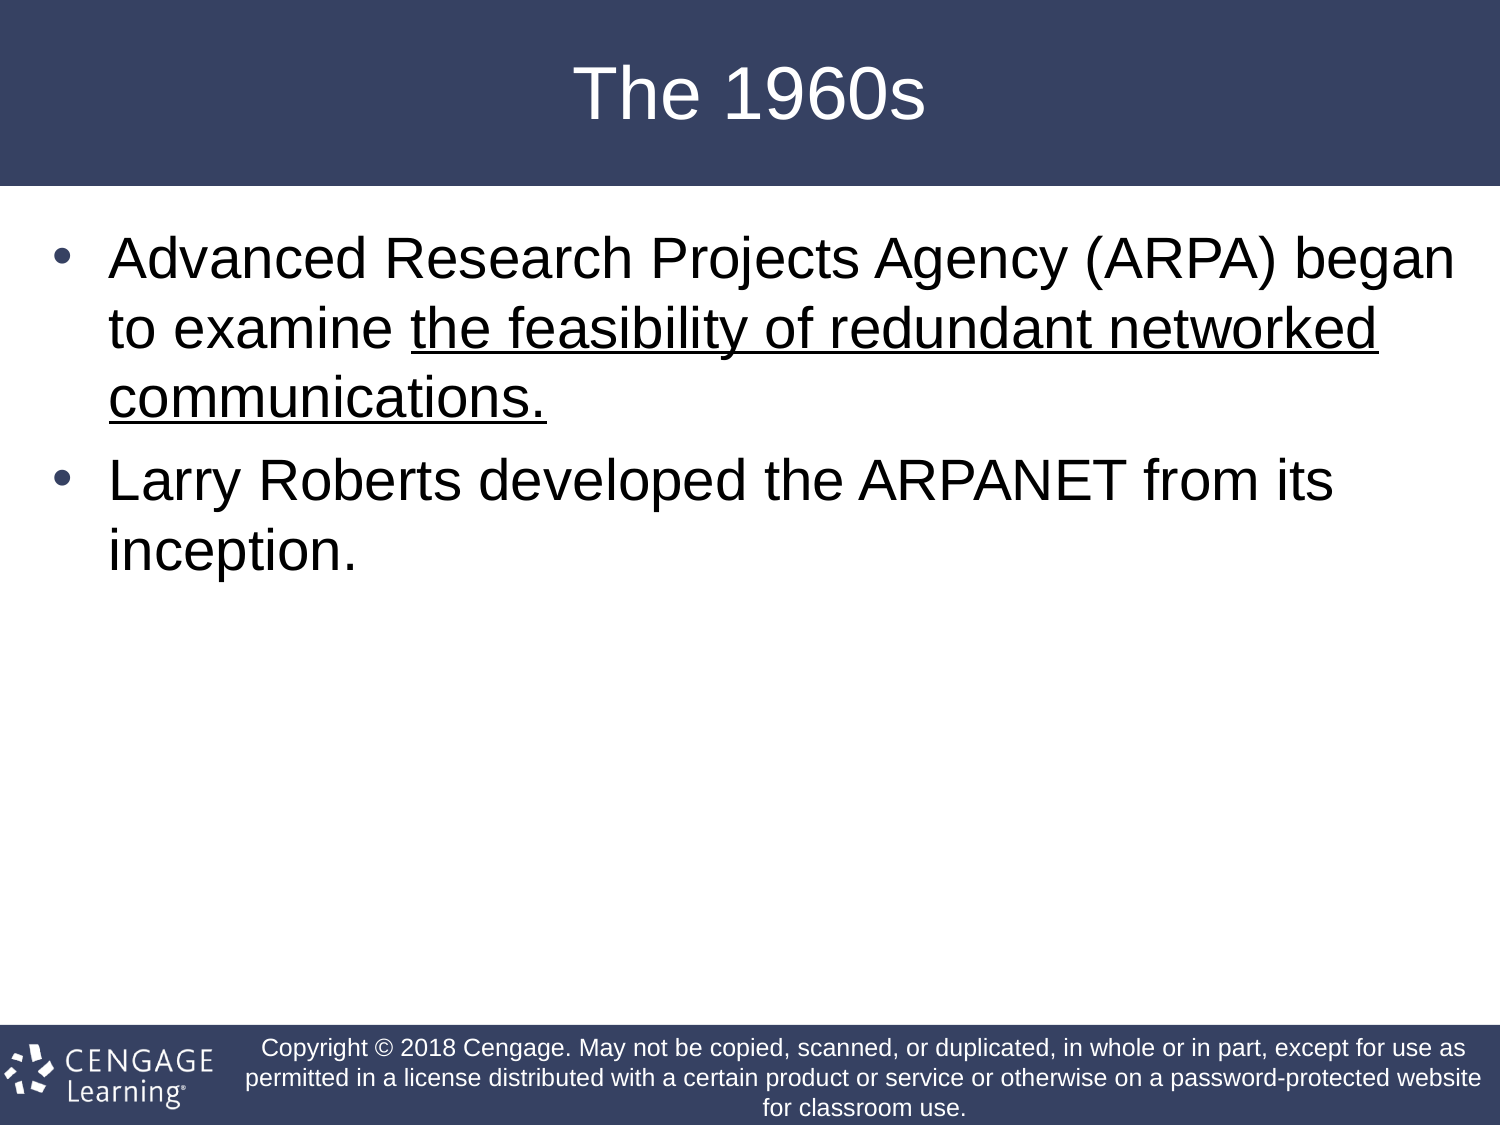

# The 1960s
Advanced Research Projects Agency (ARPA) began to examine the feasibility of redundant networked communications.
Larry Roberts developed the ARPANET from its inception.